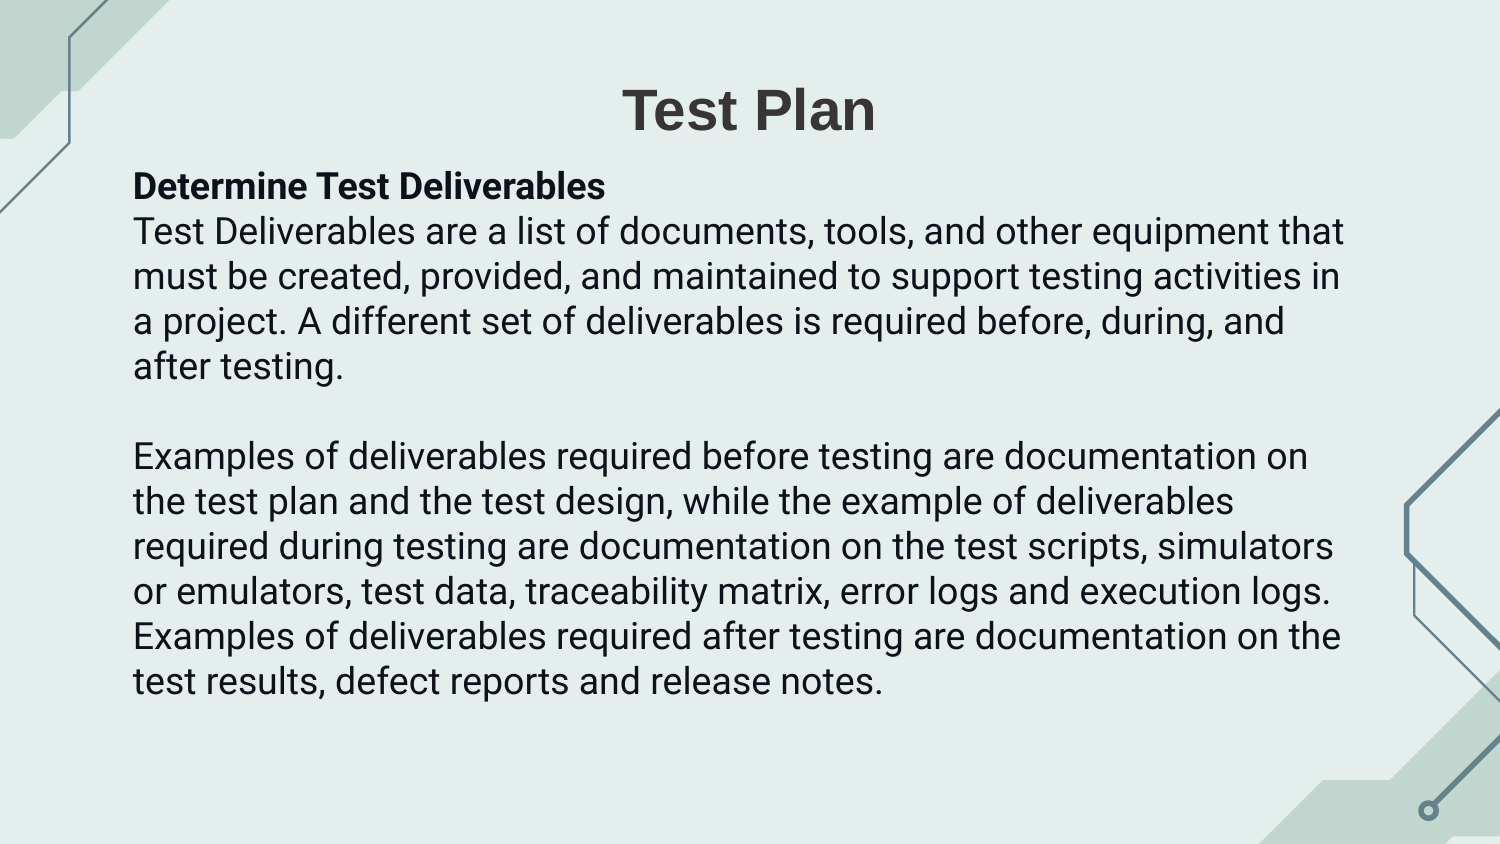

# Test Plan
Determine Test Deliverables
Test Deliverables are a list of documents, tools, and other equipment that must be created, provided, and maintained to support testing activities in a project. A different set of deliverables is required before, during, and after testing.

Examples of deliverables required before testing are documentation on the test plan and the test design, while the example of deliverables required during testing are documentation on the test scripts, simulators or emulators, test data, traceability matrix, error logs and execution logs. Examples of deliverables required after testing are documentation on the test results, defect reports and release notes.